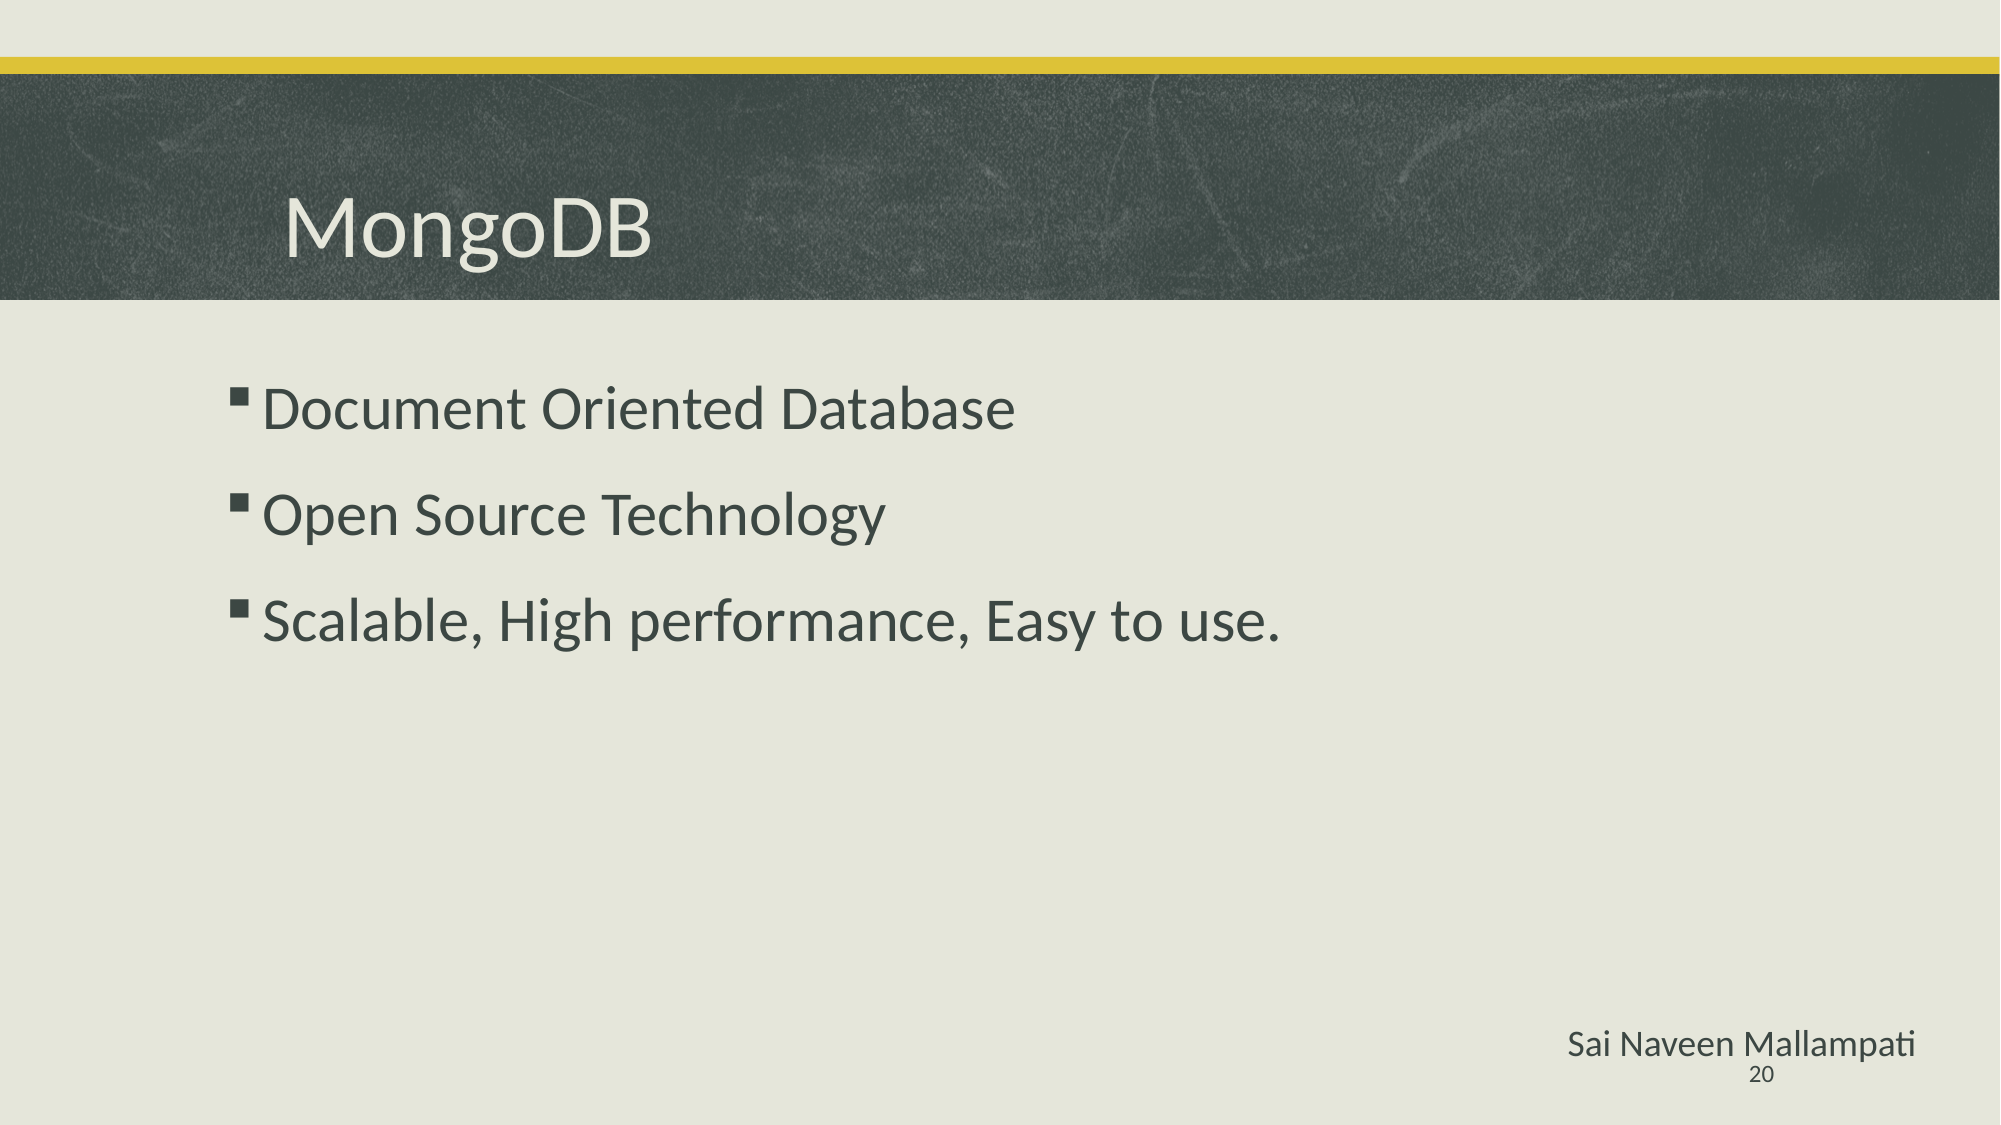

# MongoDB
Document Oriented Database
Open Source Technology
Scalable, High performance, Easy to use.
Sai Naveen Mallampati
20